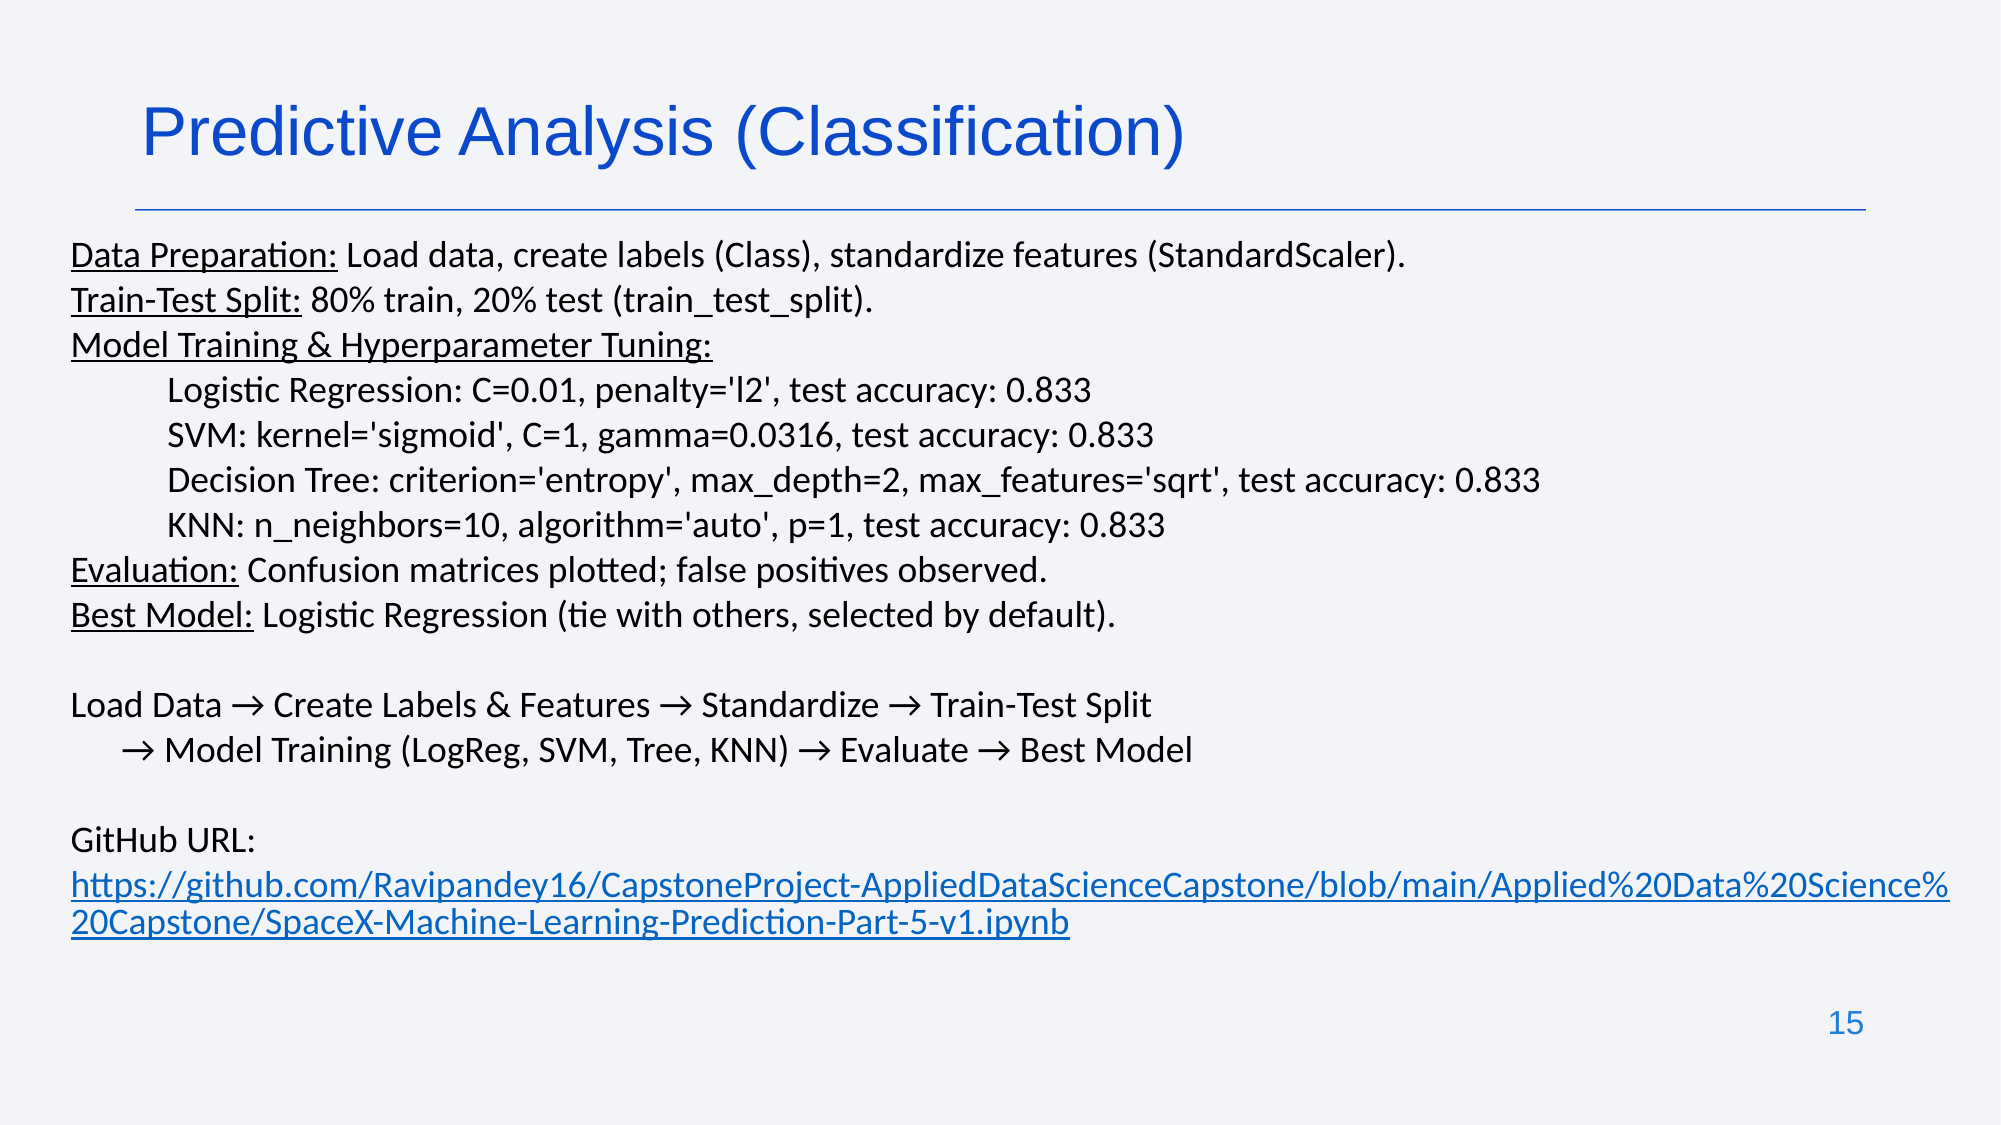

Predictive Analysis (Classification)
Data Preparation: Load data, create labels (Class), standardize features (StandardScaler).
Train-Test Split: 80% train, 20% test (train_test_split).
Model Training & Hyperparameter Tuning:
Logistic Regression: C=0.01, penalty='l2', test accuracy: 0.833
SVM: kernel='sigmoid', C=1, gamma=0.0316, test accuracy: 0.833
Decision Tree: criterion='entropy', max_depth=2, max_features='sqrt', test accuracy: 0.833
KNN: n_neighbors=10, algorithm='auto', p=1, test accuracy: 0.833
Evaluation: Confusion matrices plotted; false positives observed.
Best Model: Logistic Regression (tie with others, selected by default).
Load Data → Create Labels & Features → Standardize → Train-Test Split
      → Model Training (LogReg, SVM, Tree, KNN) → Evaluate → Best Model
GitHub URL: https://github.com/Ravipandey16/CapstoneProject-AppliedDataScienceCapstone/blob/main/Applied%20Data%20Science%20Capstone/SpaceX-Machine-Learning-Prediction-Part-5-v1.ipynb
15